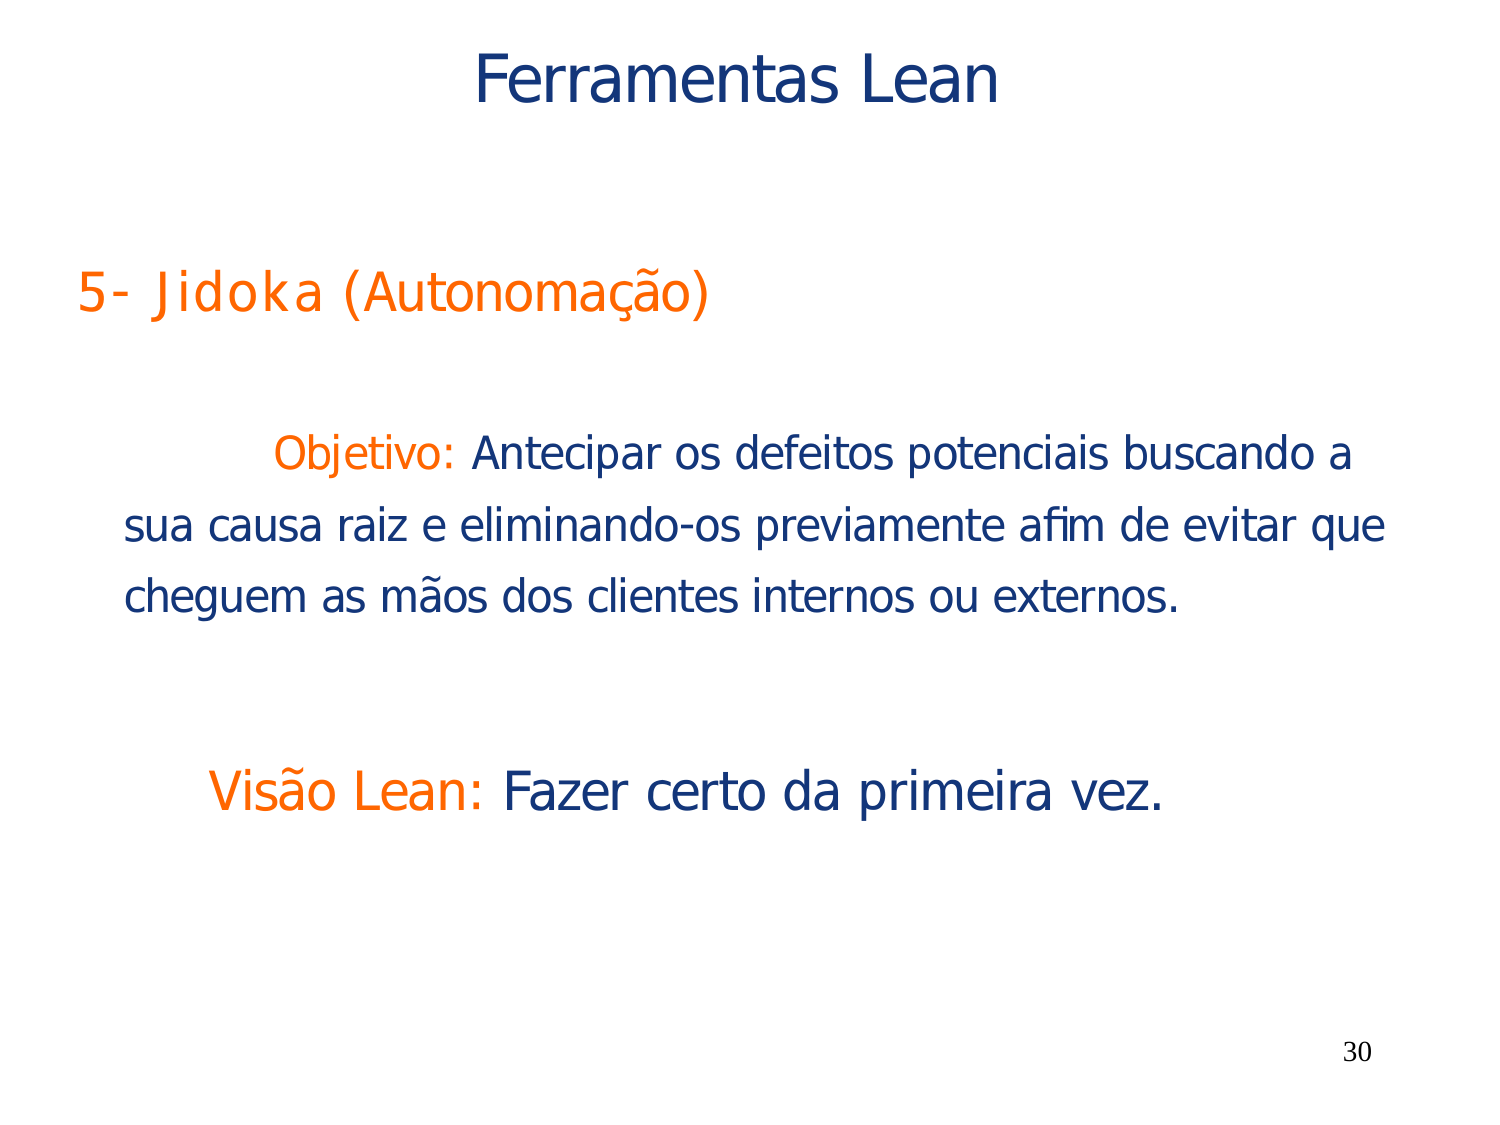

Ferramentas Lean
5- Jidoka (Autonomação)
		Objetivo: Antecipar os defeitos potenciais buscando a sua causa raiz e eliminando-os previamente afim de evitar que cheguem as mãos dos clientes internos ou externos.
Visão Lean: Fazer certo da primeira vez.
30